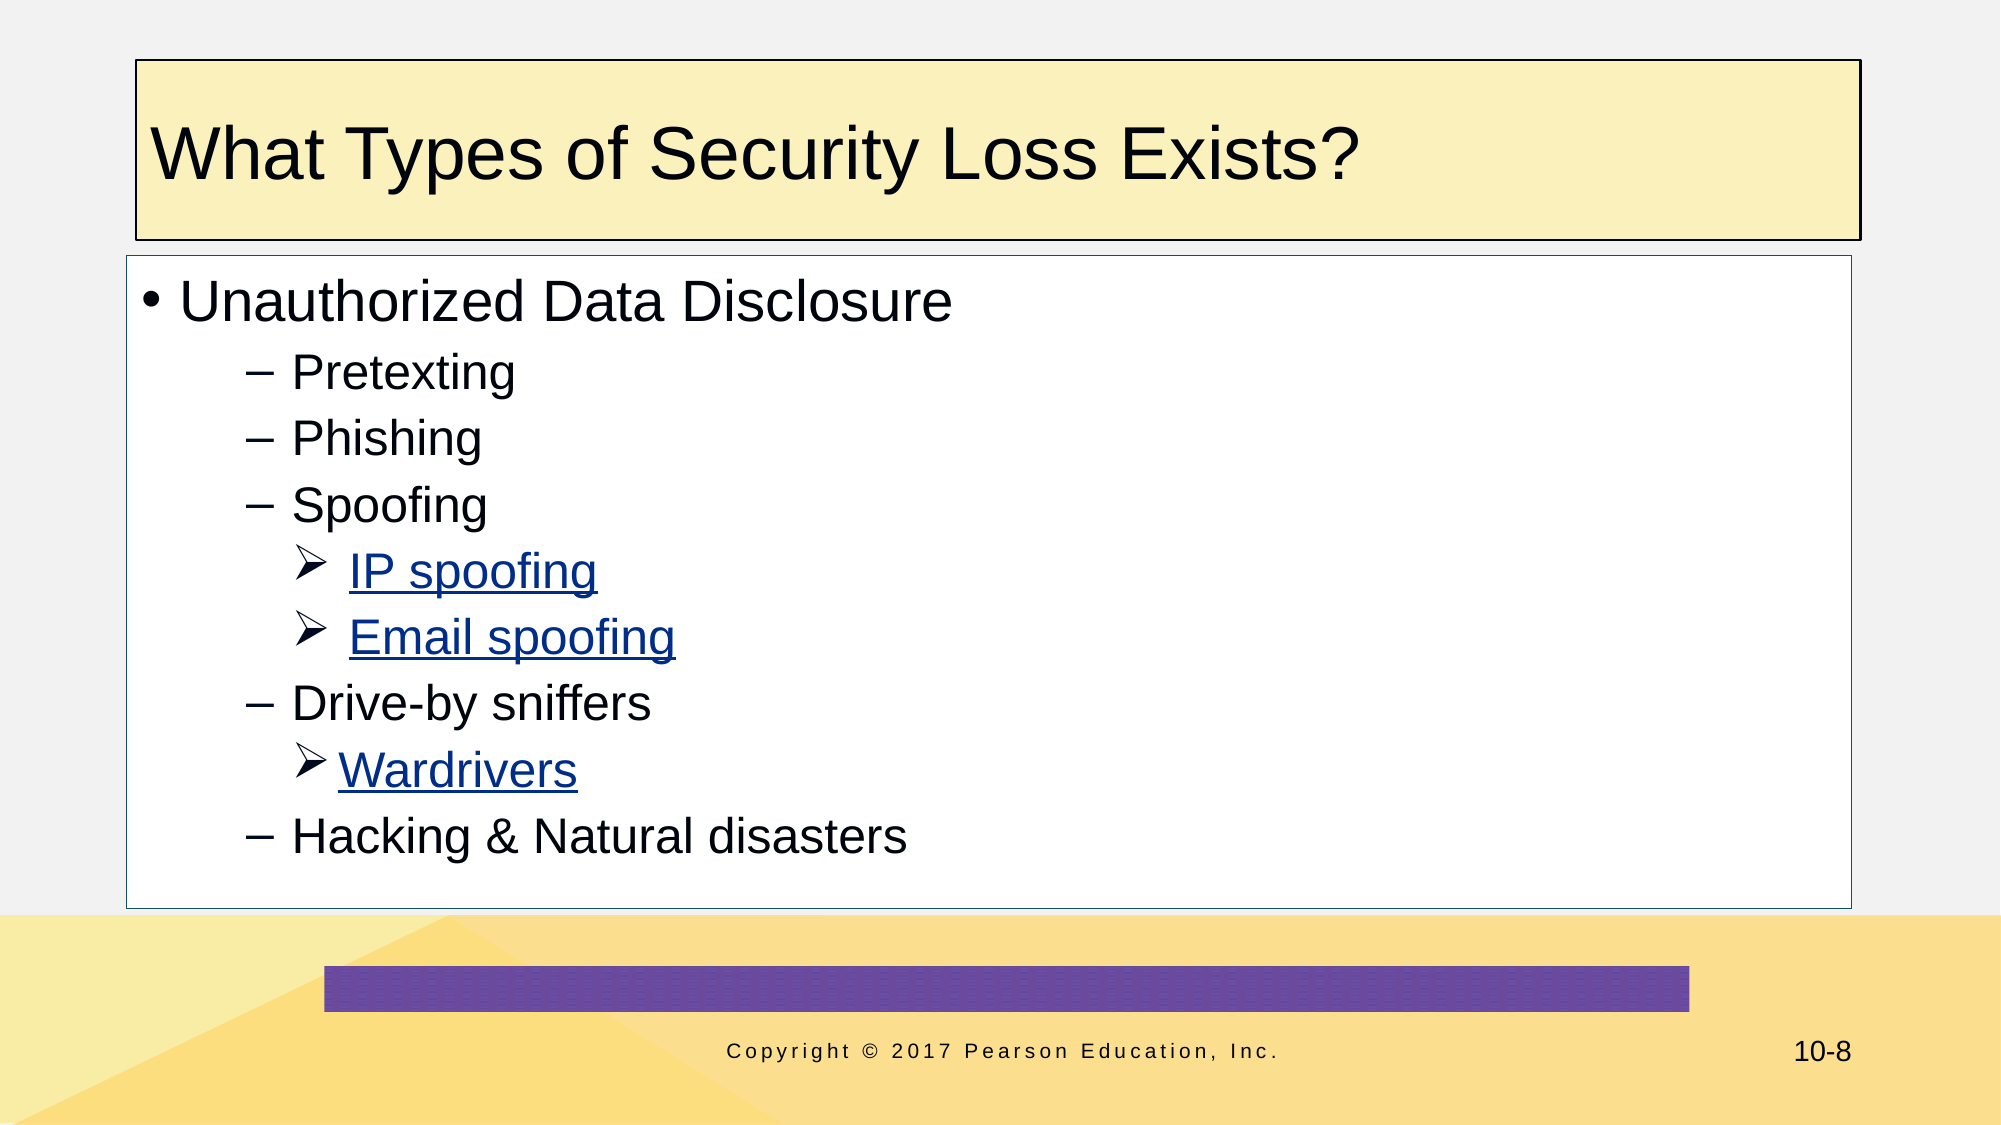

# What Types of Security Loss Exists?
Unauthorized Data Disclosure
Pretexting
Phishing
Spoofing
IP spoofing
Email spoofing
Drive-by sniffers
Wardrivers
Hacking & Natural disasters

Copyright © 2017 Pearson Education, Inc.